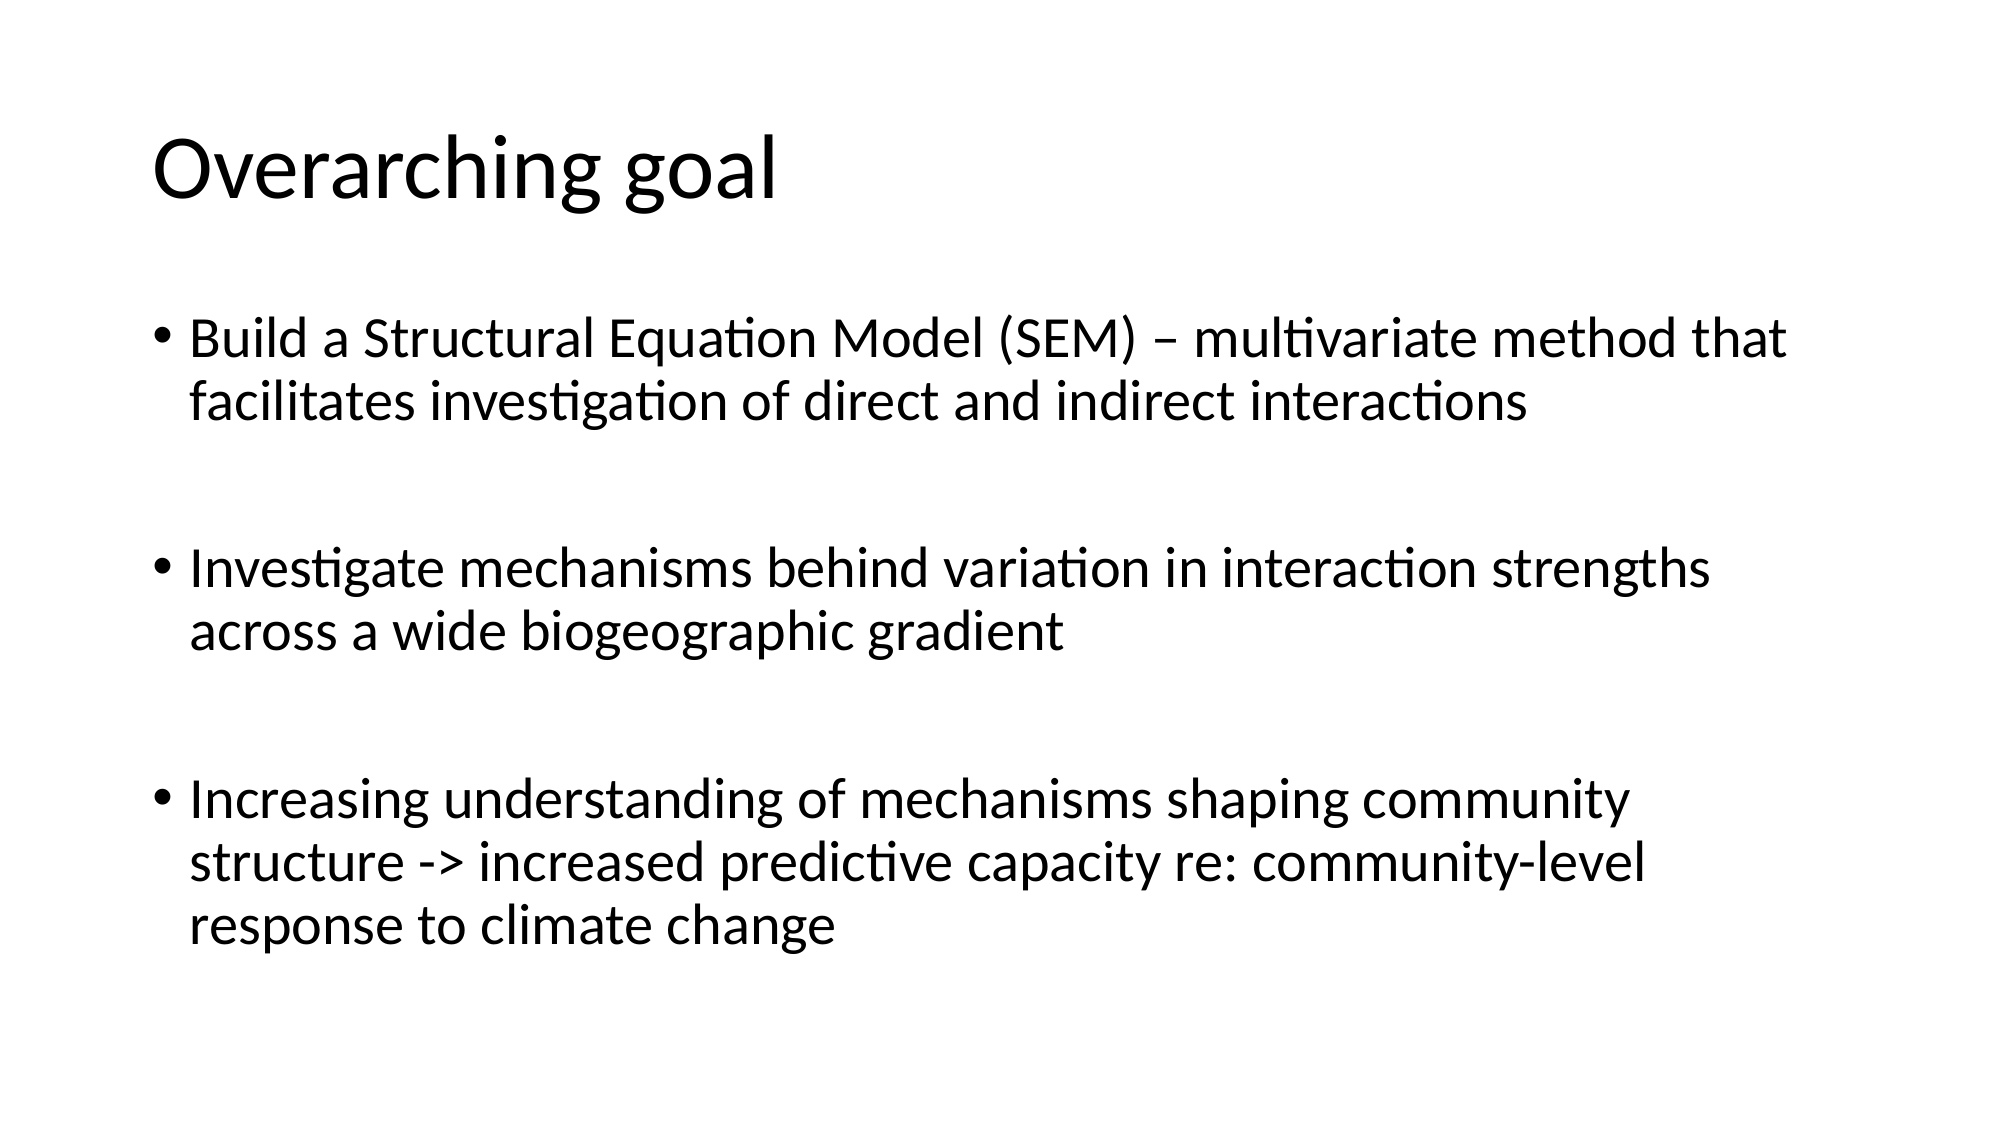

# Overarching goal
Build a Structural Equation Model (SEM) – multivariate method that facilitates investigation of direct and indirect interactions

Investigate mechanisms behind variation in interaction strengths across a wide biogeographic gradient

Increasing understanding of mechanisms shaping community structure -> increased predictive capacity re: community-level response to climate change